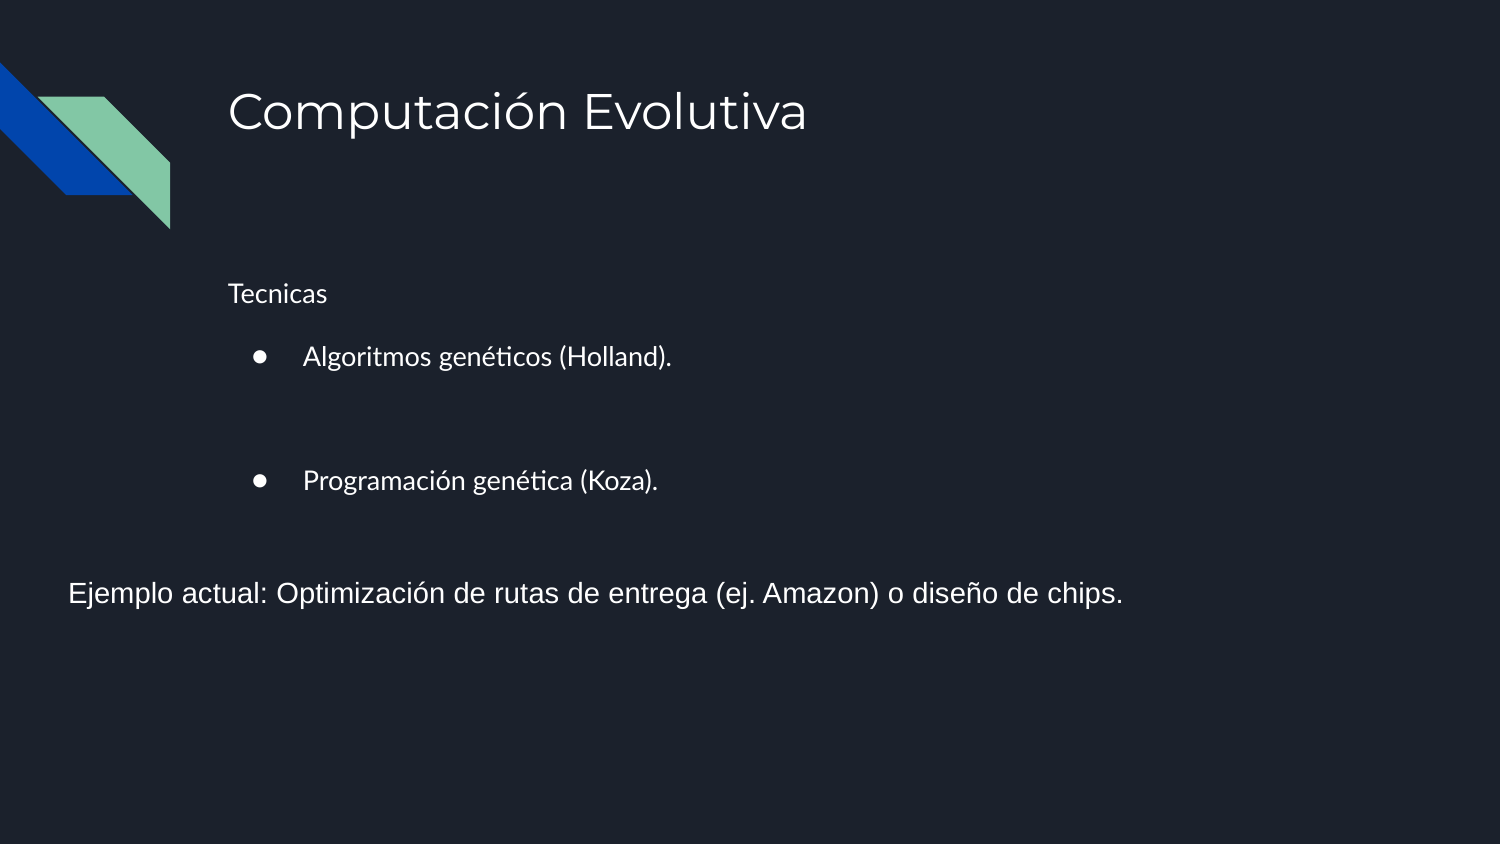

# Computación Evolutiva
Tecnicas
Algoritmos genéticos (Holland).

Programación genética (Koza).
Ejemplo actual: Optimización de rutas de entrega (ej. Amazon) o diseño de chips.